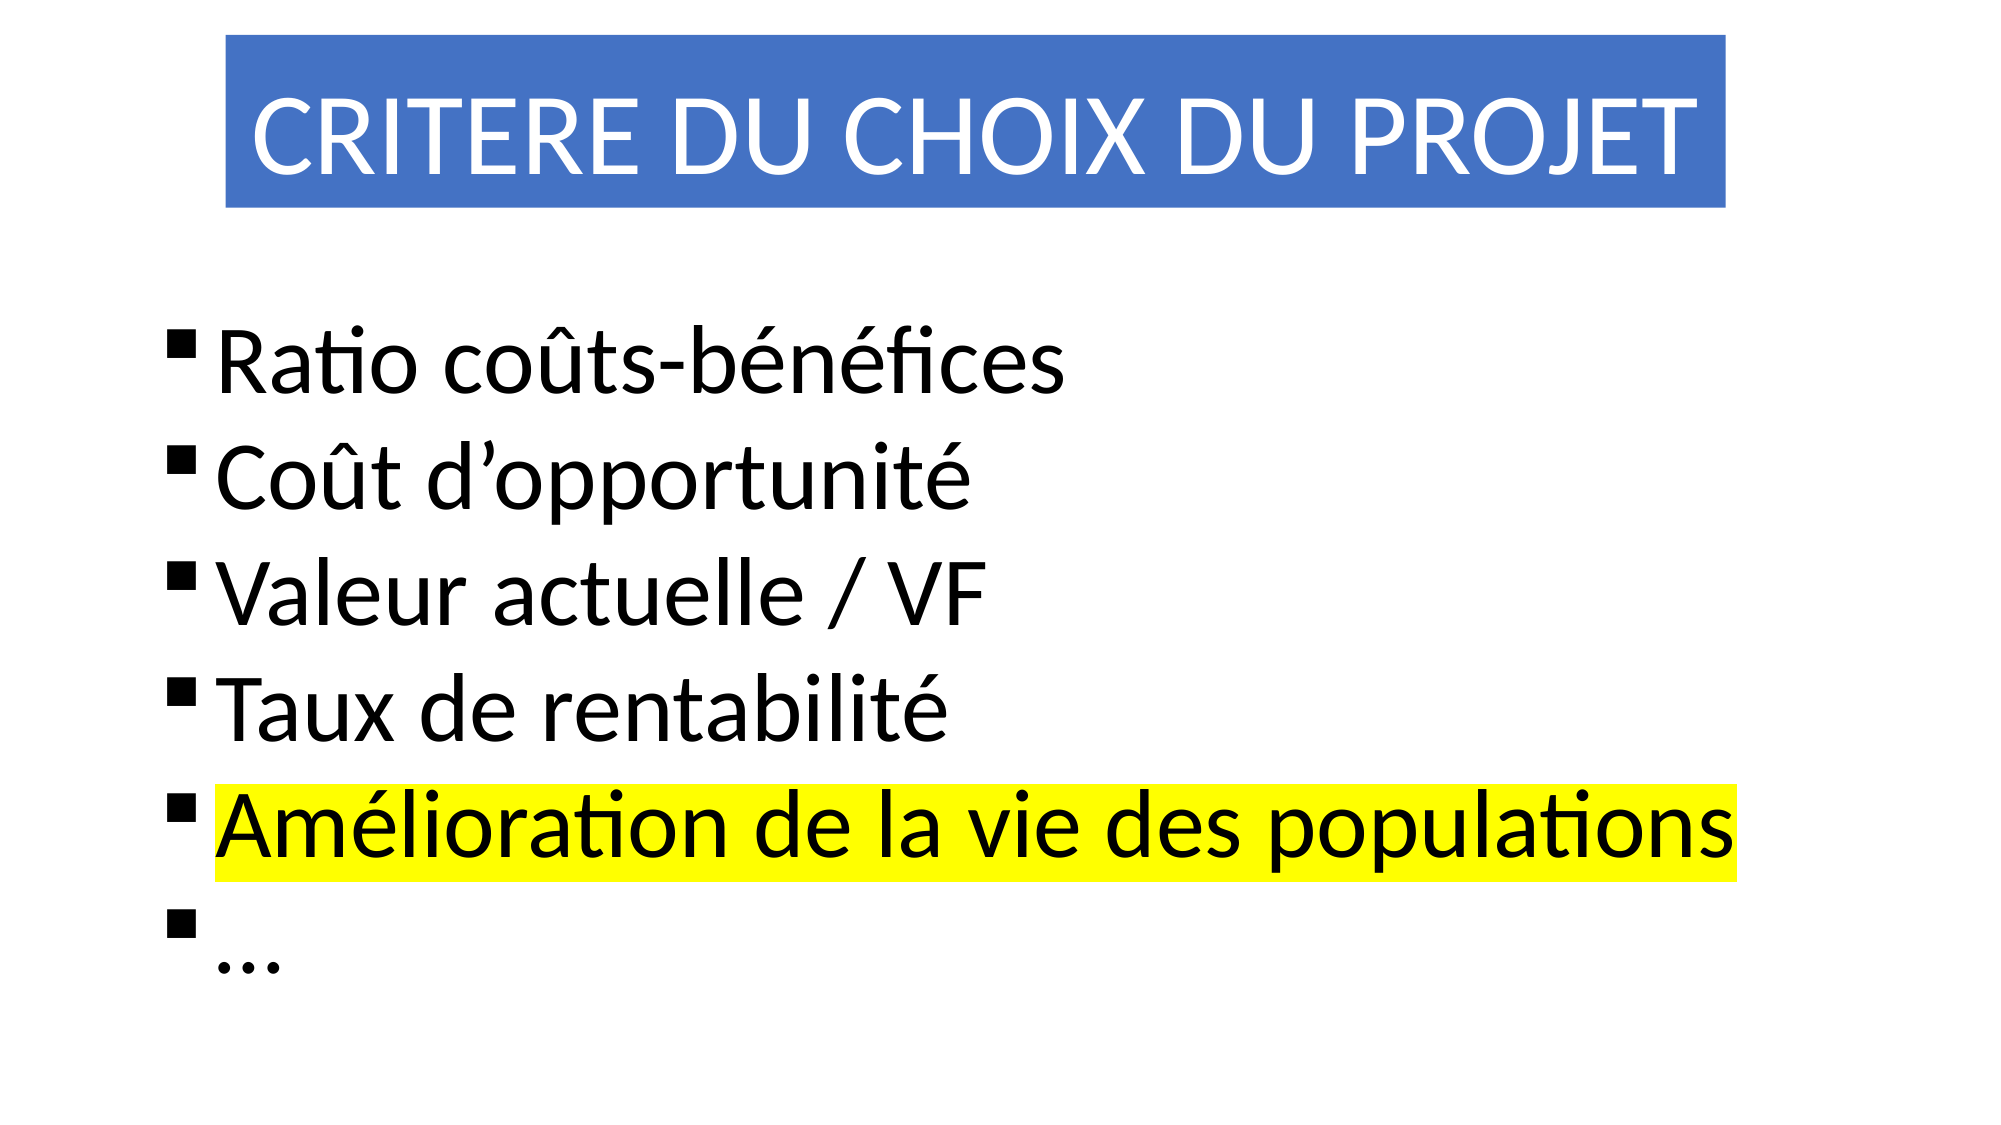

# CRITERE DU CHOIX DU PROJET
Ratio coûts-bénéfices
Coût d’opportunité
Valeur actuelle / VF
Taux de rentabilité
Amélioration de la vie des populations
…